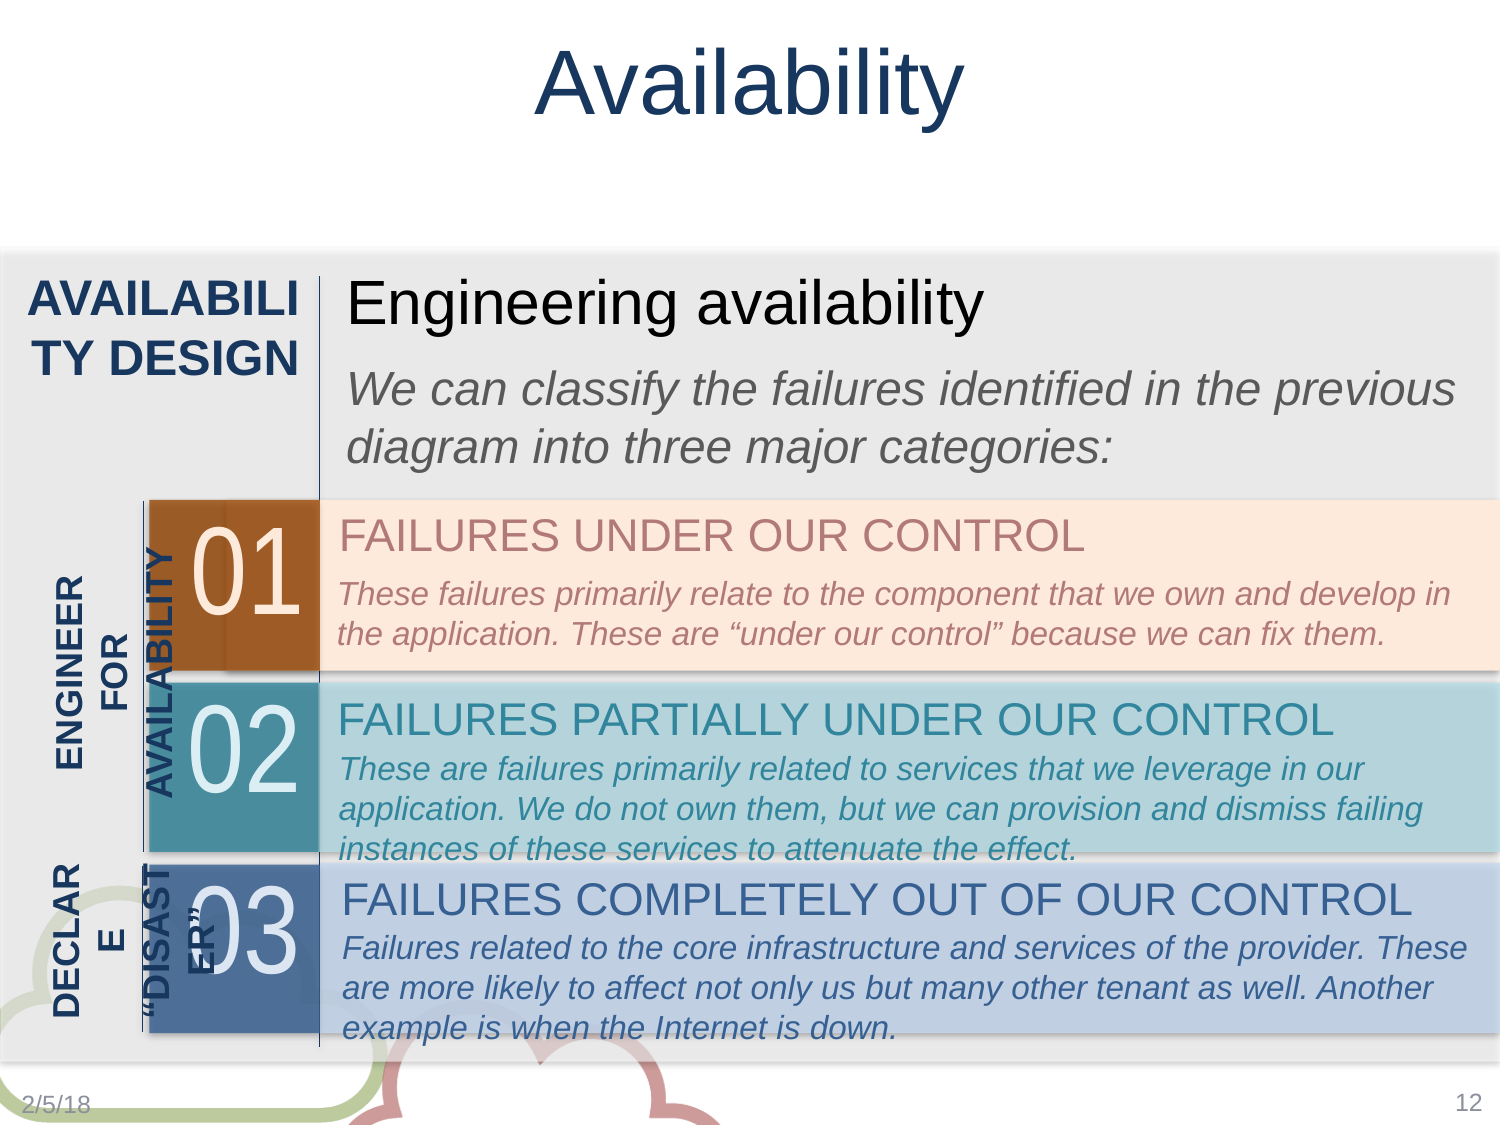

# Availability

Engineering availability
We can classify the failures identified in the previous diagram into three major categories:
AVAILABILITY DESIGN
01

FAILURES UNDER OUR CONTROL
These failures primarily relate to the component that we own and develop in the application. These are “under our control” because we can fix them.
ENGINEER FOR AVAILABILITY
02

FAILURES PARTIALLY UNDER OUR CONTROL
These are failures primarily related to services that we leverage in our application. We do not own them, but we can provision and dismiss failing instances of these services to attenuate the effect.
DECLARE “DISASTER”
03

FAILURES COMPLETELY OUT OF OUR CONTROL

Failures related to the core infrastructure and services of the provider. These are more likely to affect not only us but many other tenant as well. Another example is when the Internet is down.
12
2/5/18